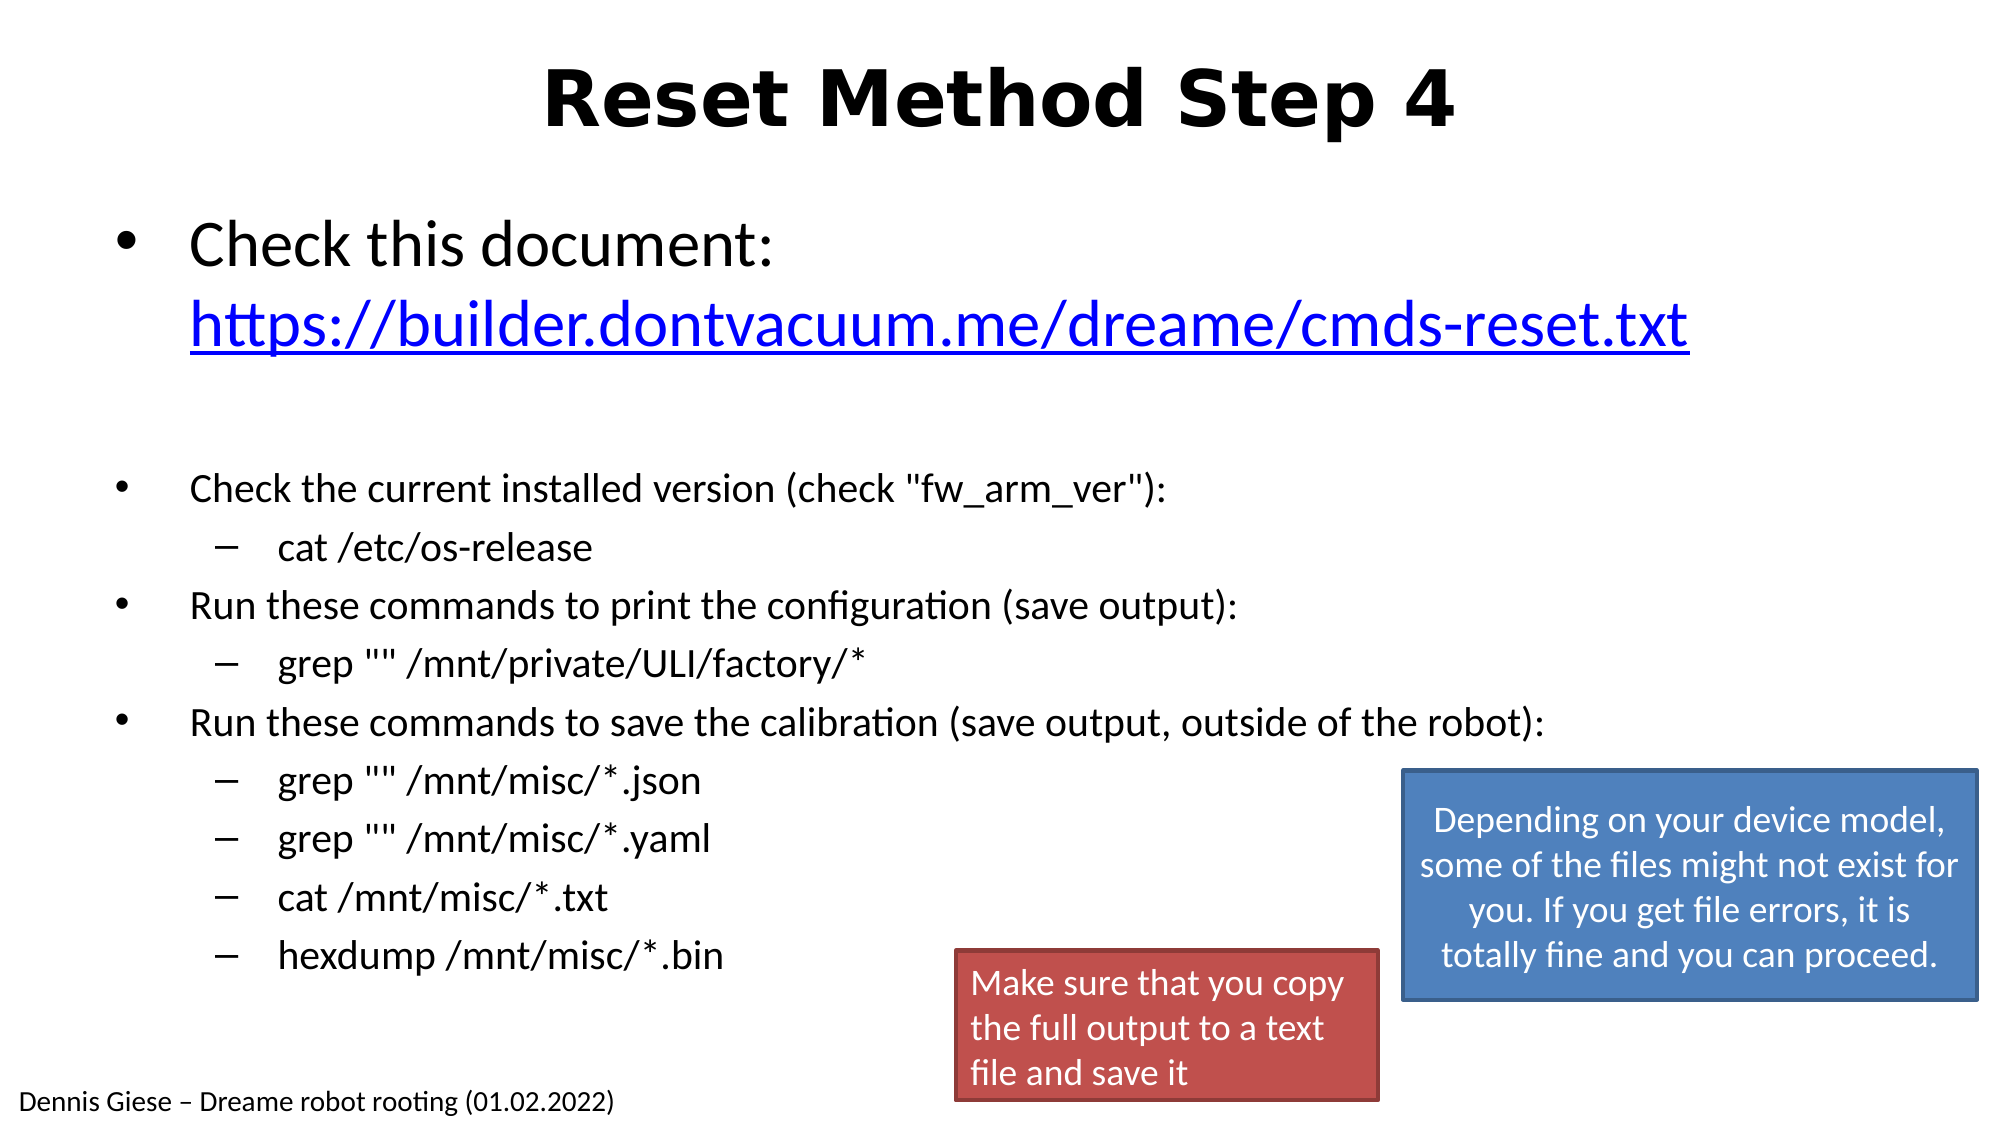

# Reset Method Step 4
Check this document: https://builder.dontvacuum.me/dreame/cmds-reset.txt

Check the current installed version (check "fw_arm_ver"):
cat /etc/os-release
Run these commands to print the configuration (save output):
grep "" /mnt/private/ULI/factory/*
Run these commands to save the calibration (save output, outside of the robot):
grep "" /mnt/misc/*.json
grep "" /mnt/misc/*.yaml
cat /mnt/misc/*.txt
hexdump /mnt/misc/*.bin
Depending on your device model, some of the files might not exist for you. If you get file errors, it is totally fine and you can proceed.
Make sure that you copy the full output to a text file and save it